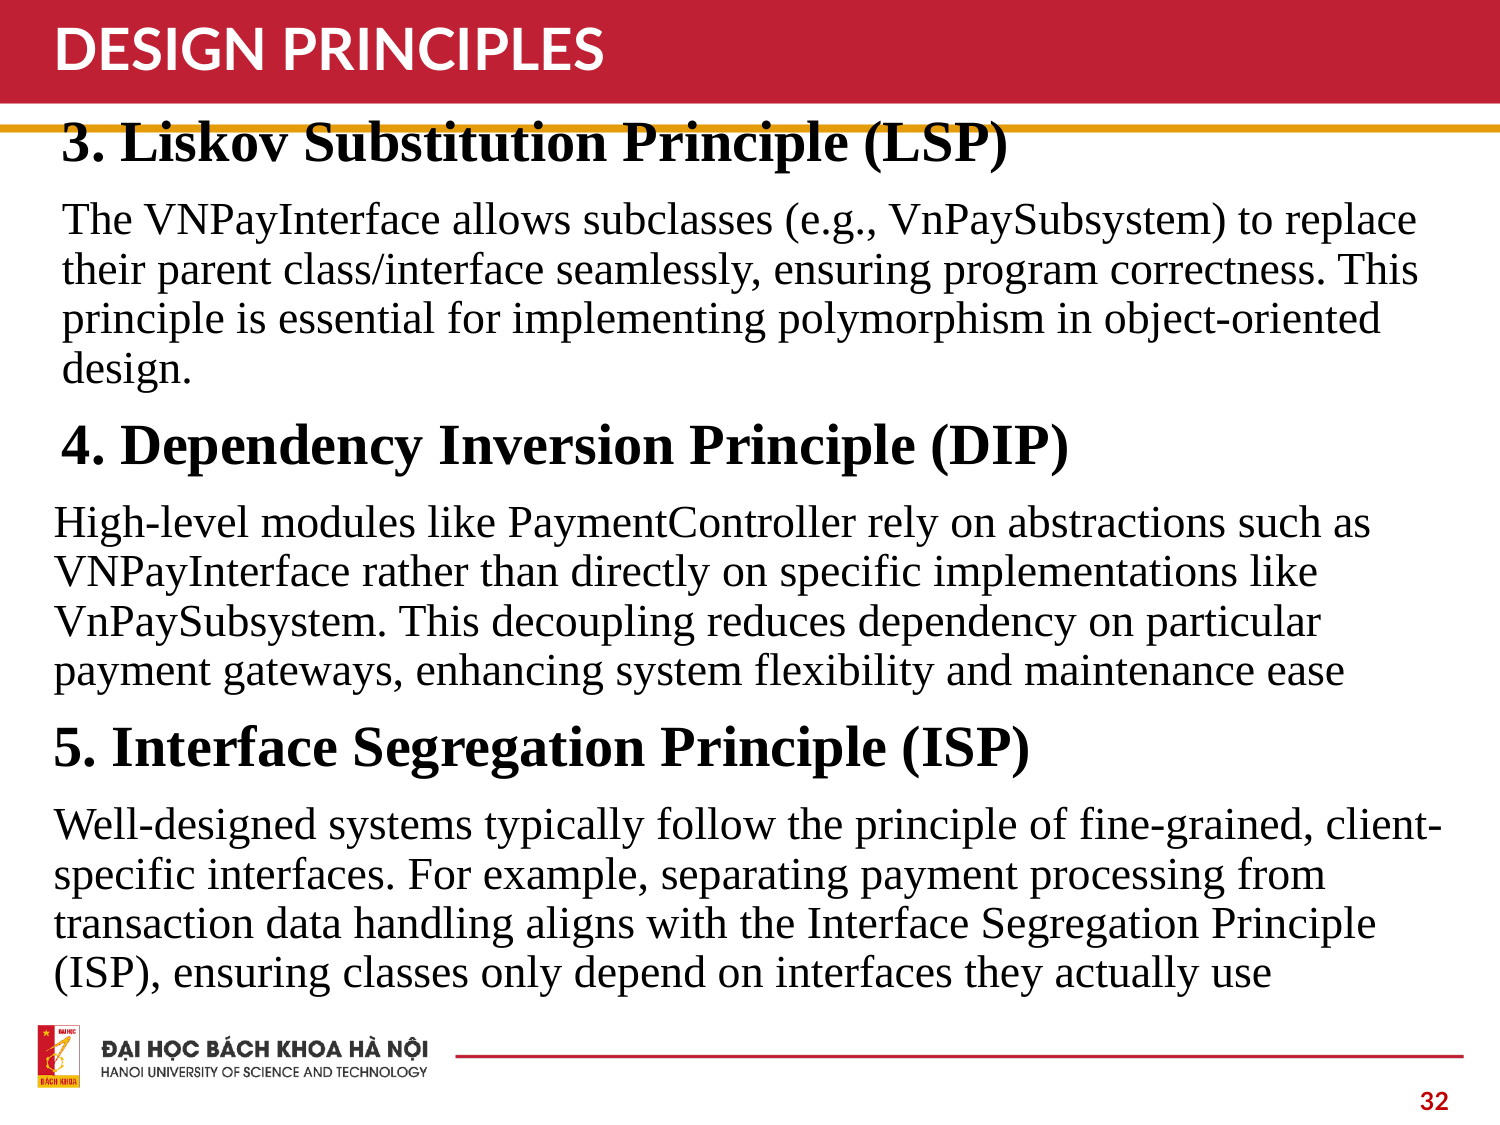

# DESIGN PRINCIPLES
3. Liskov Substitution Principle (LSP)
The VNPayInterface allows subclasses (e.g., VnPaySubsystem) to replace their parent class/interface seamlessly, ensuring program correctness. This principle is essential for implementing polymorphism in object-oriented design.
4. Dependency Inversion Principle (DIP)
High-level modules like PaymentController rely on abstractions such as VNPayInterface rather than directly on specific implementations like VnPaySubsystem. This decoupling reduces dependency on particular payment gateways, enhancing system flexibility and maintenance ease
5. Interface Segregation Principle (ISP)
Well-designed systems typically follow the principle of fine-grained, client-specific interfaces. For example, separating payment processing from transaction data handling aligns with the Interface Segregation Principle (ISP), ensuring classes only depend on interfaces they actually use

32